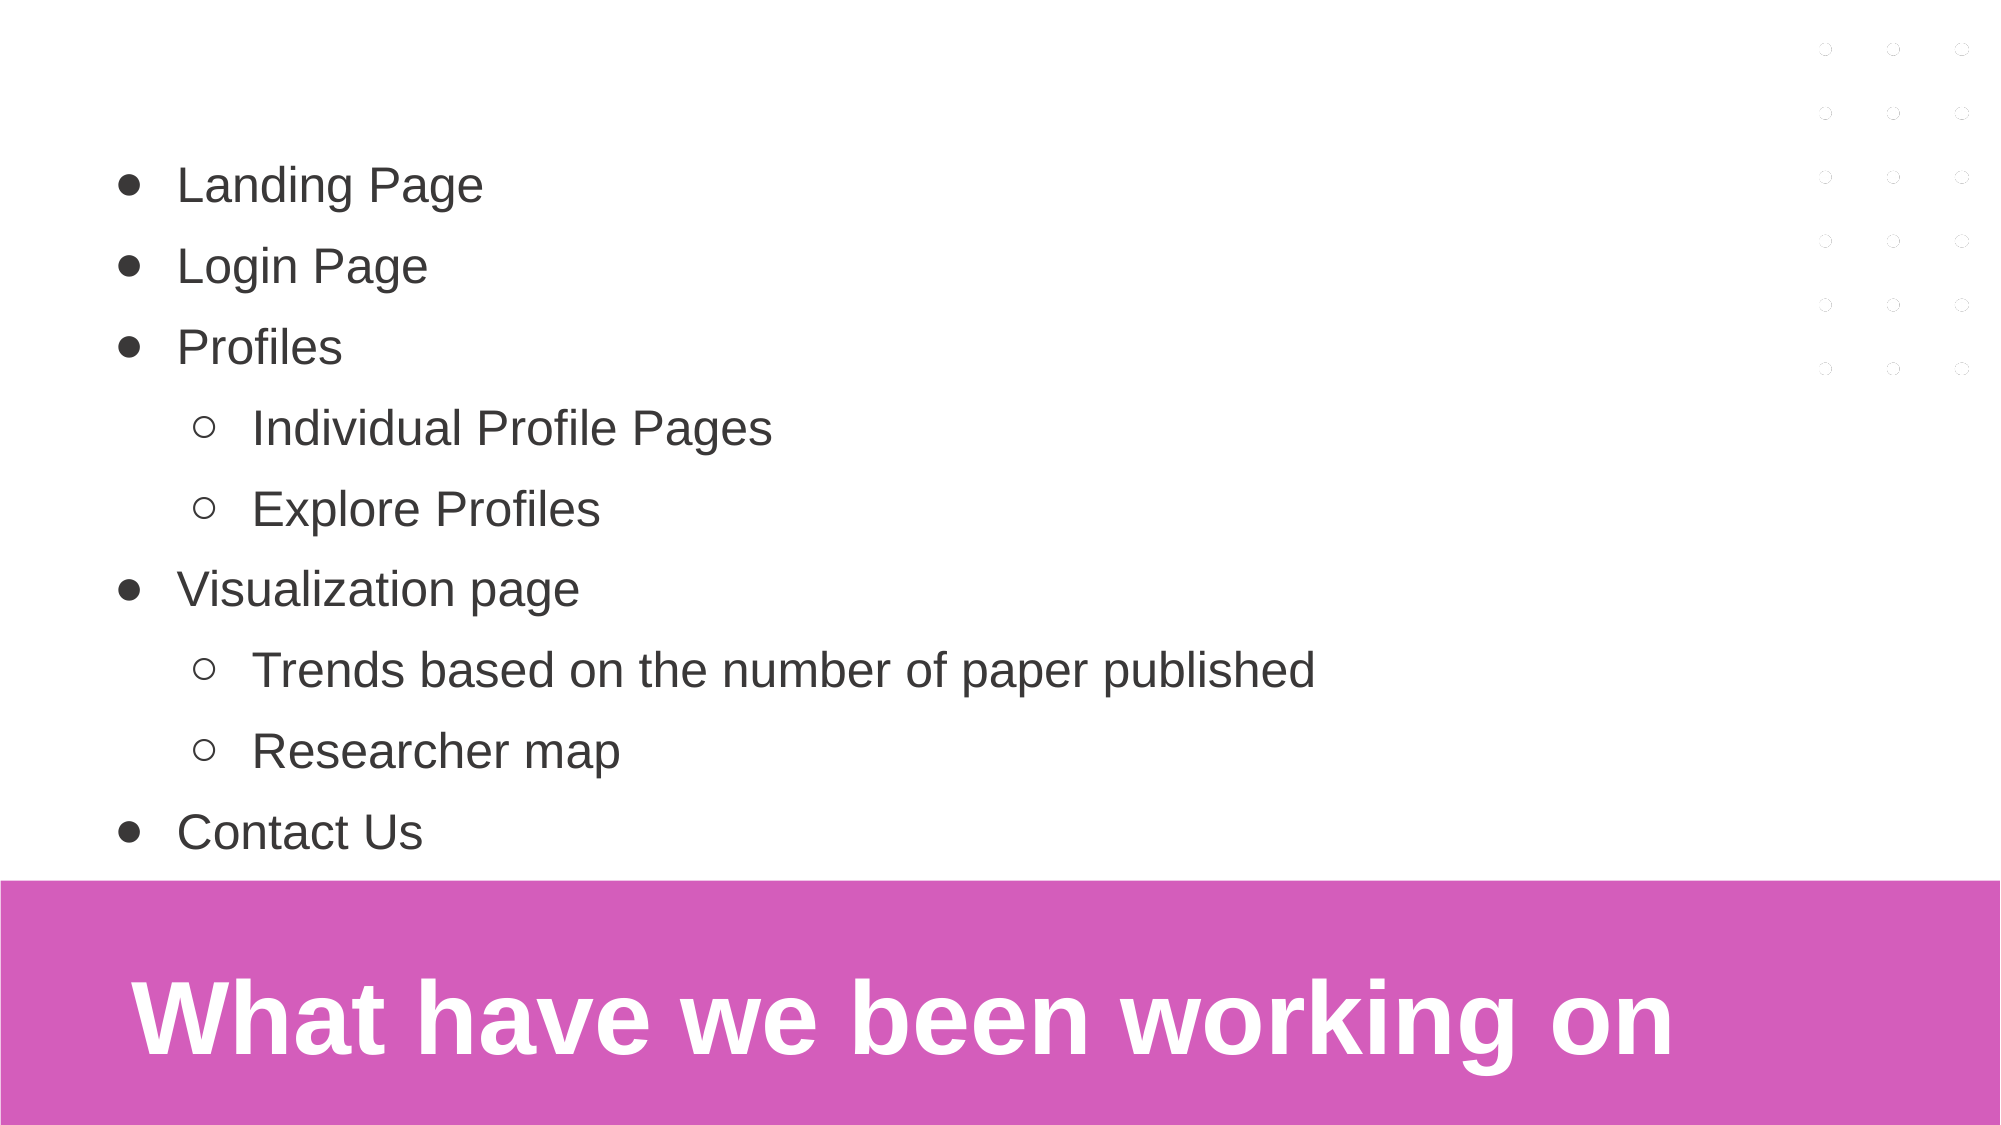

Landing Page
Login Page
Profiles
Individual Profile Pages
Explore Profiles
Visualization page
Trends based on the number of paper published
Researcher map
Contact Us
# What have we been working on